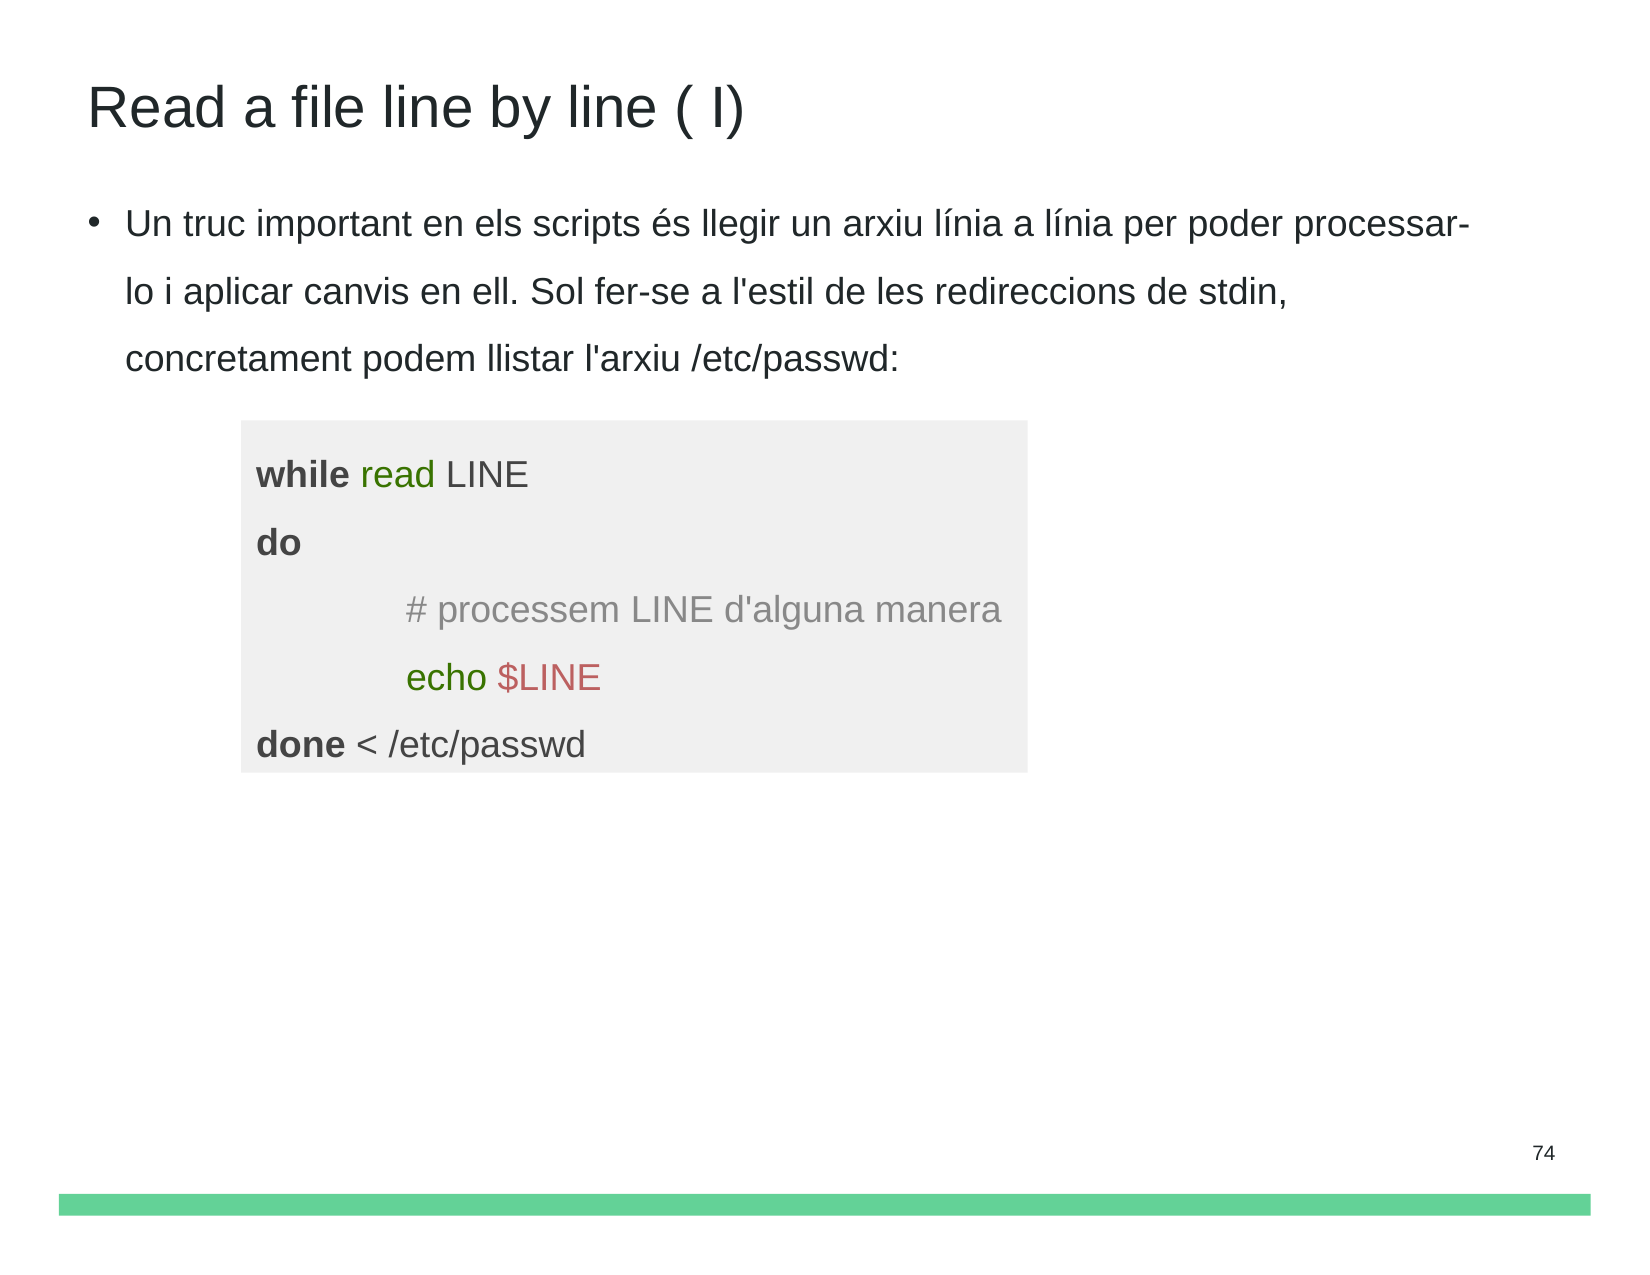

# Read a file line by line ( I)
Un truc important en els scripts és llegir un arxiu línia a línia per poder processar-lo i aplicar canvis en ell. Sol fer-se a l'estil de les redireccions de stdin, concretament podem llistar l'arxiu /etc/passwd:

while read LINE
do
	# processem LINE d'alguna manera
	echo $LINE
done < /etc/passwd
74